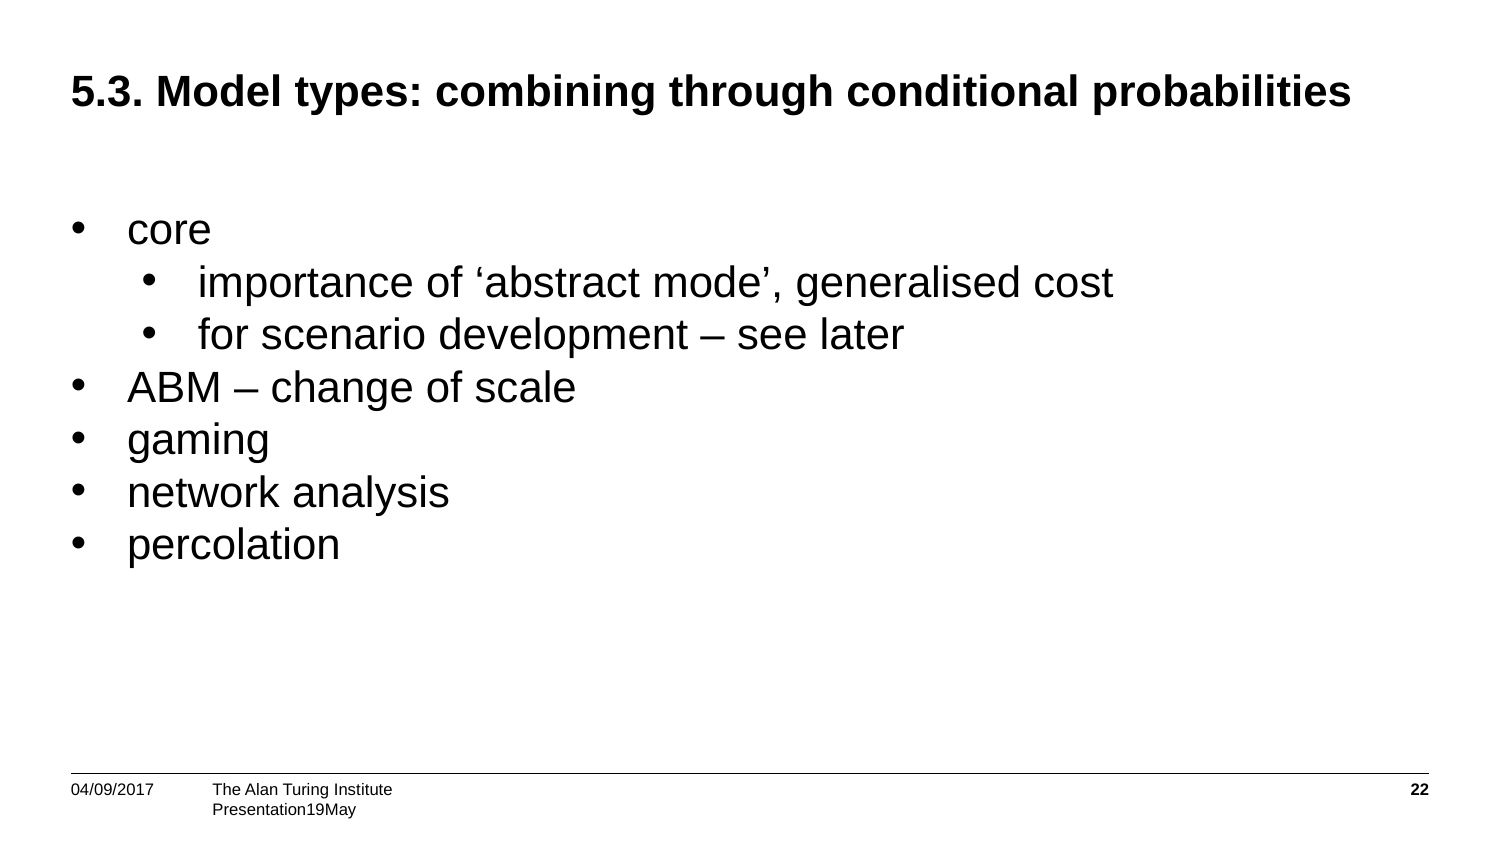

# 5.3. Model types: combining through conditional probabilities
core
importance of ‘abstract mode’, generalised cost
for scenario development – see later
ABM – change of scale
gaming
network analysis
percolation
04/09/2017
22
Presentation19May